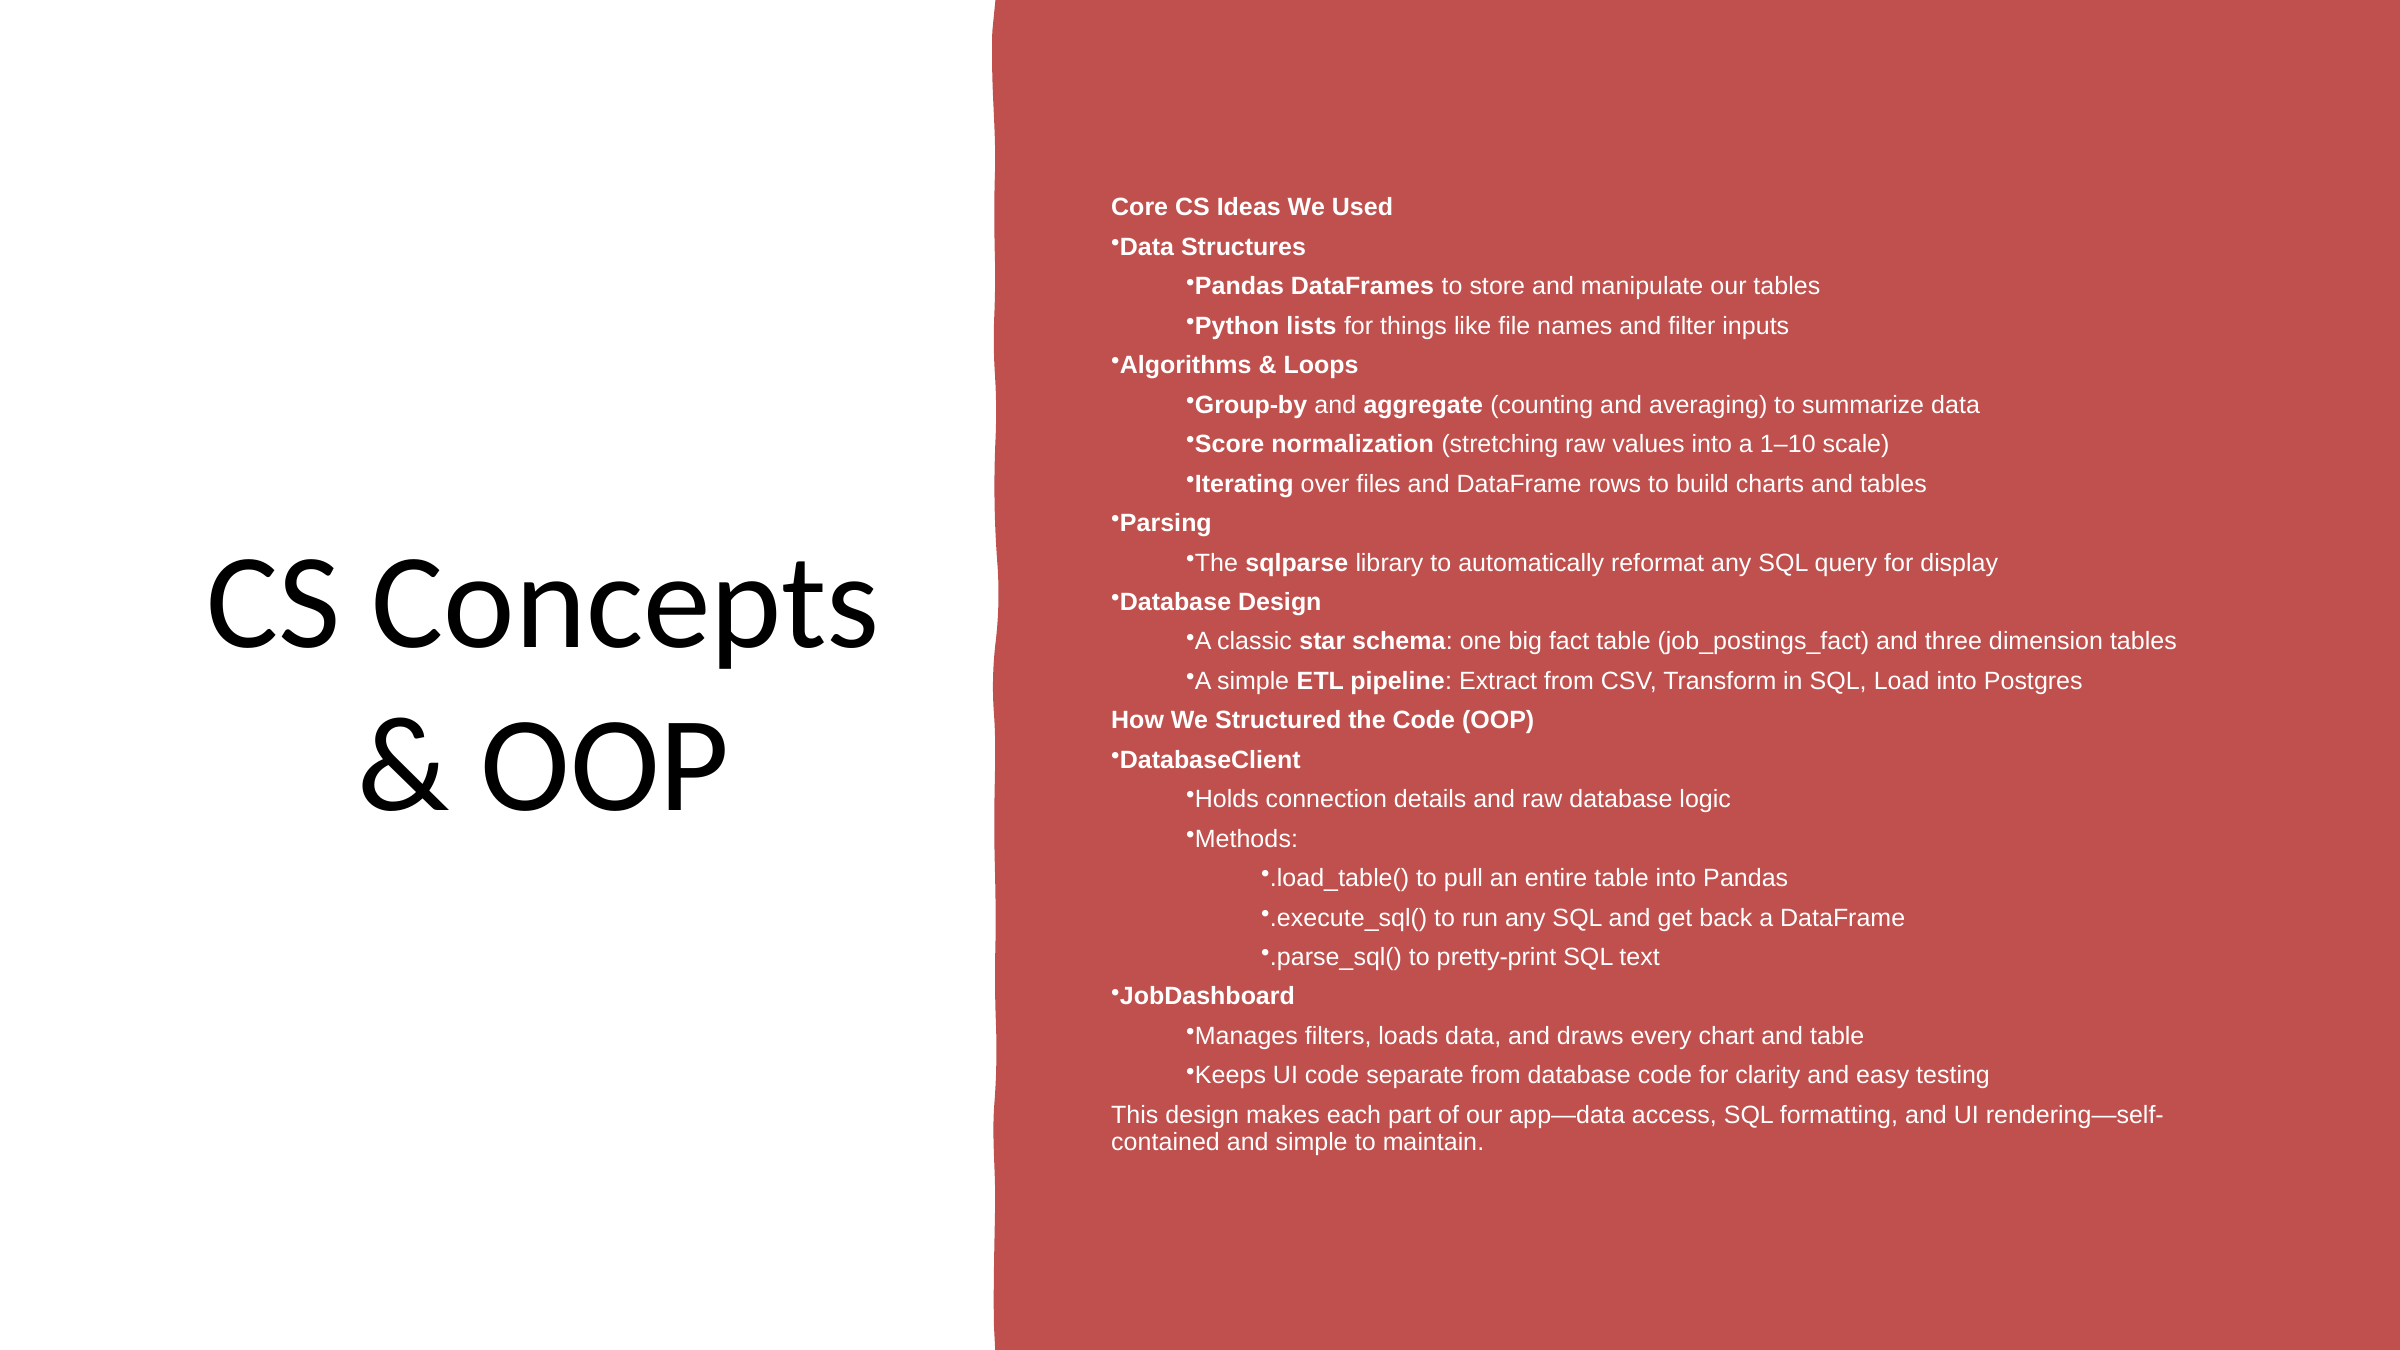

# CS Concepts & OOP
Core CS Ideas We Used
Data Structures
Pandas DataFrames to store and manipulate our tables
Python lists for things like file names and filter inputs
Algorithms & Loops
Group-by and aggregate (counting and averaging) to summarize data
Score normalization (stretching raw values into a 1–10 scale)
Iterating over files and DataFrame rows to build charts and tables
Parsing
The sqlparse library to automatically reformat any SQL query for display
Database Design
A classic star schema: one big fact table (job_postings_fact) and three dimension tables
A simple ETL pipeline: Extract from CSV, Transform in SQL, Load into Postgres
How We Structured the Code (OOP)
DatabaseClient
Holds connection details and raw database logic
Methods:
.load_table() to pull an entire table into Pandas
.execute_sql() to run any SQL and get back a DataFrame
.parse_sql() to pretty-print SQL text
JobDashboard
Manages filters, loads data, and draws every chart and table
Keeps UI code separate from database code for clarity and easy testing
This design makes each part of our app—data access, SQL formatting, and UI rendering—self-contained and simple to maintain.